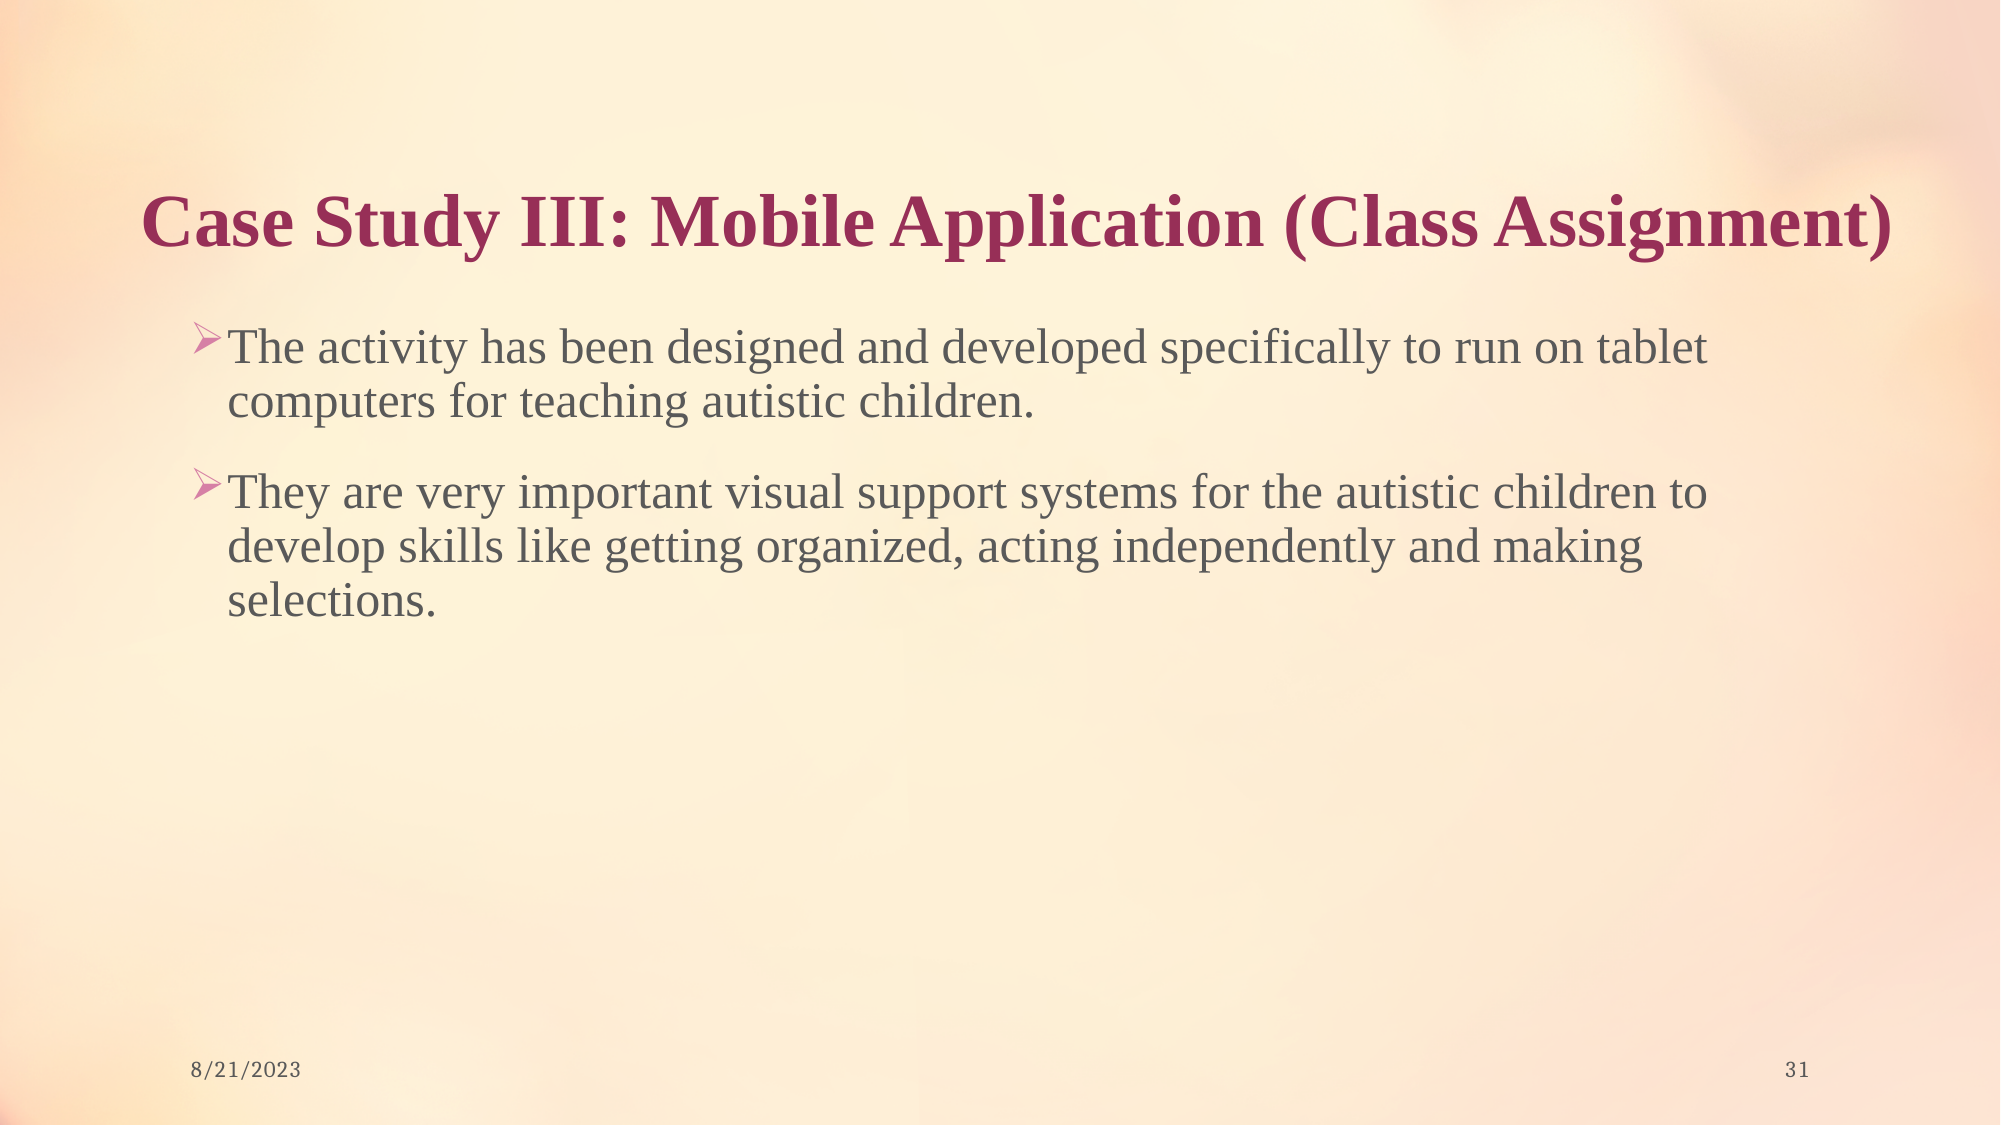

# Case Study III: Mobile Application (Class Assignment)
The activity has been designed and developed specifically to run on tablet computers for teaching autistic children.
They are very important visual support systems for the autistic children to develop skills like getting organized, acting independently and making selections.

8/21/2023
31